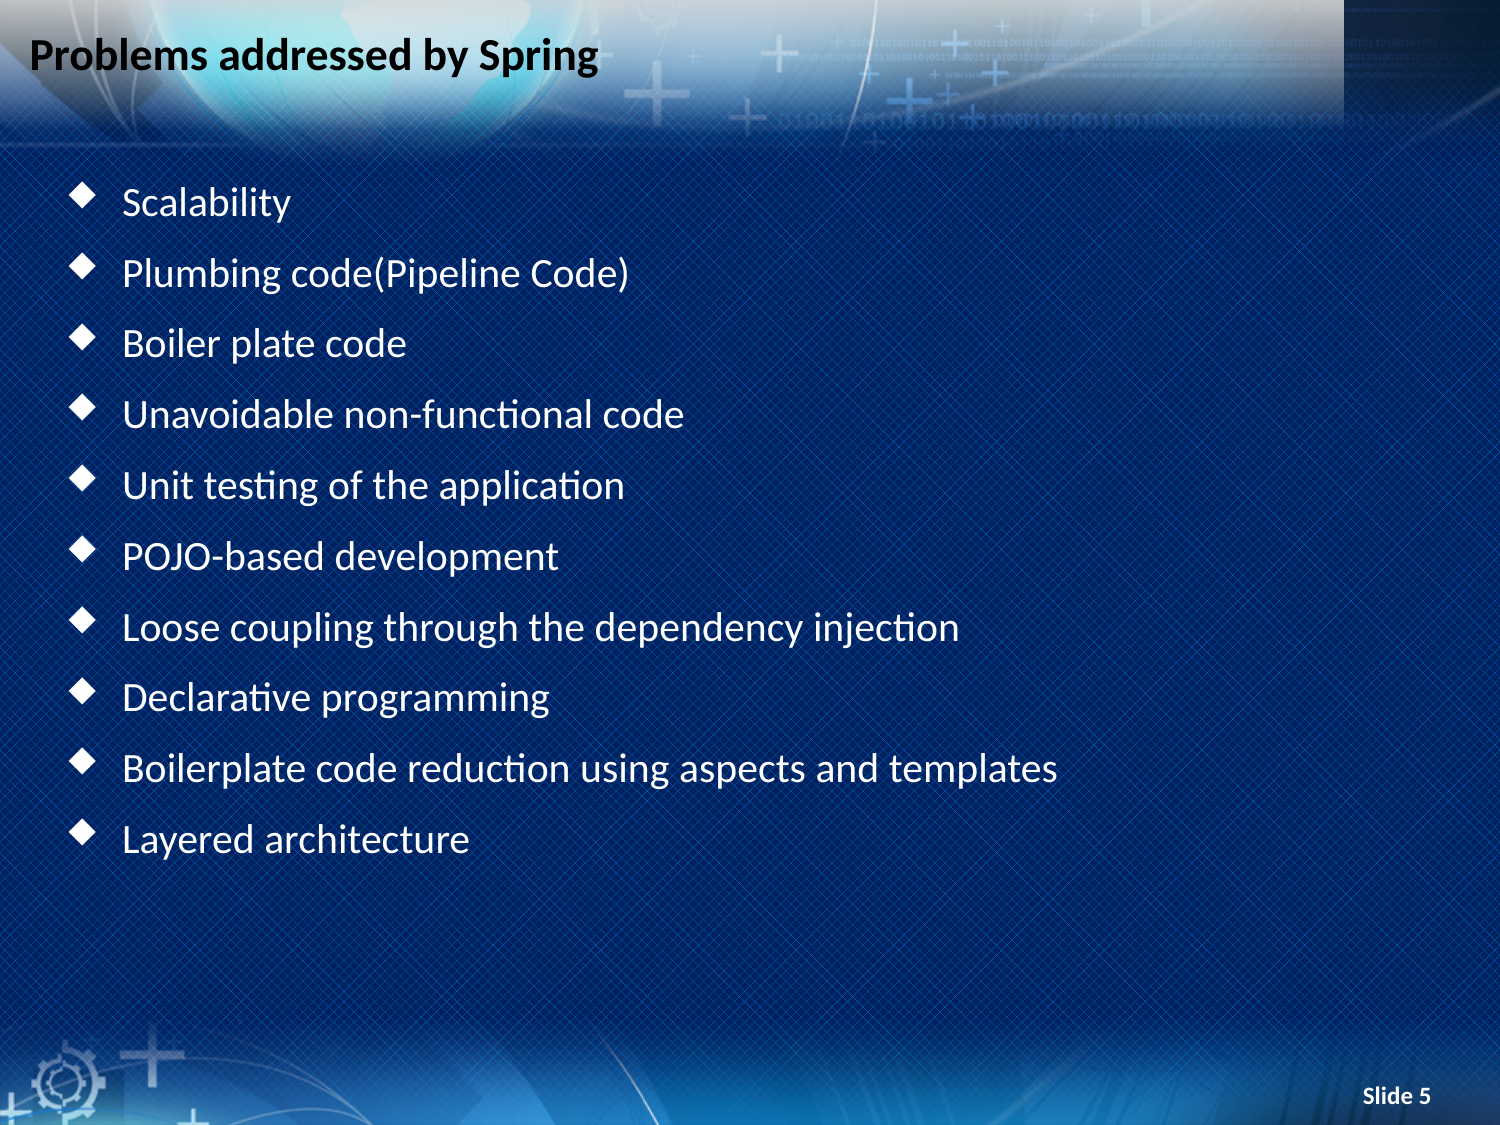

# Problems addressed by Spring
Scalability
Plumbing code(Pipeline Code)
Boiler plate code
Unavoidable non-functional code
Unit testing of the application
POJO-based development
Loose coupling through the dependency injection
Declarative programming
Boilerplate code reduction using aspects and templates
Layered architecture